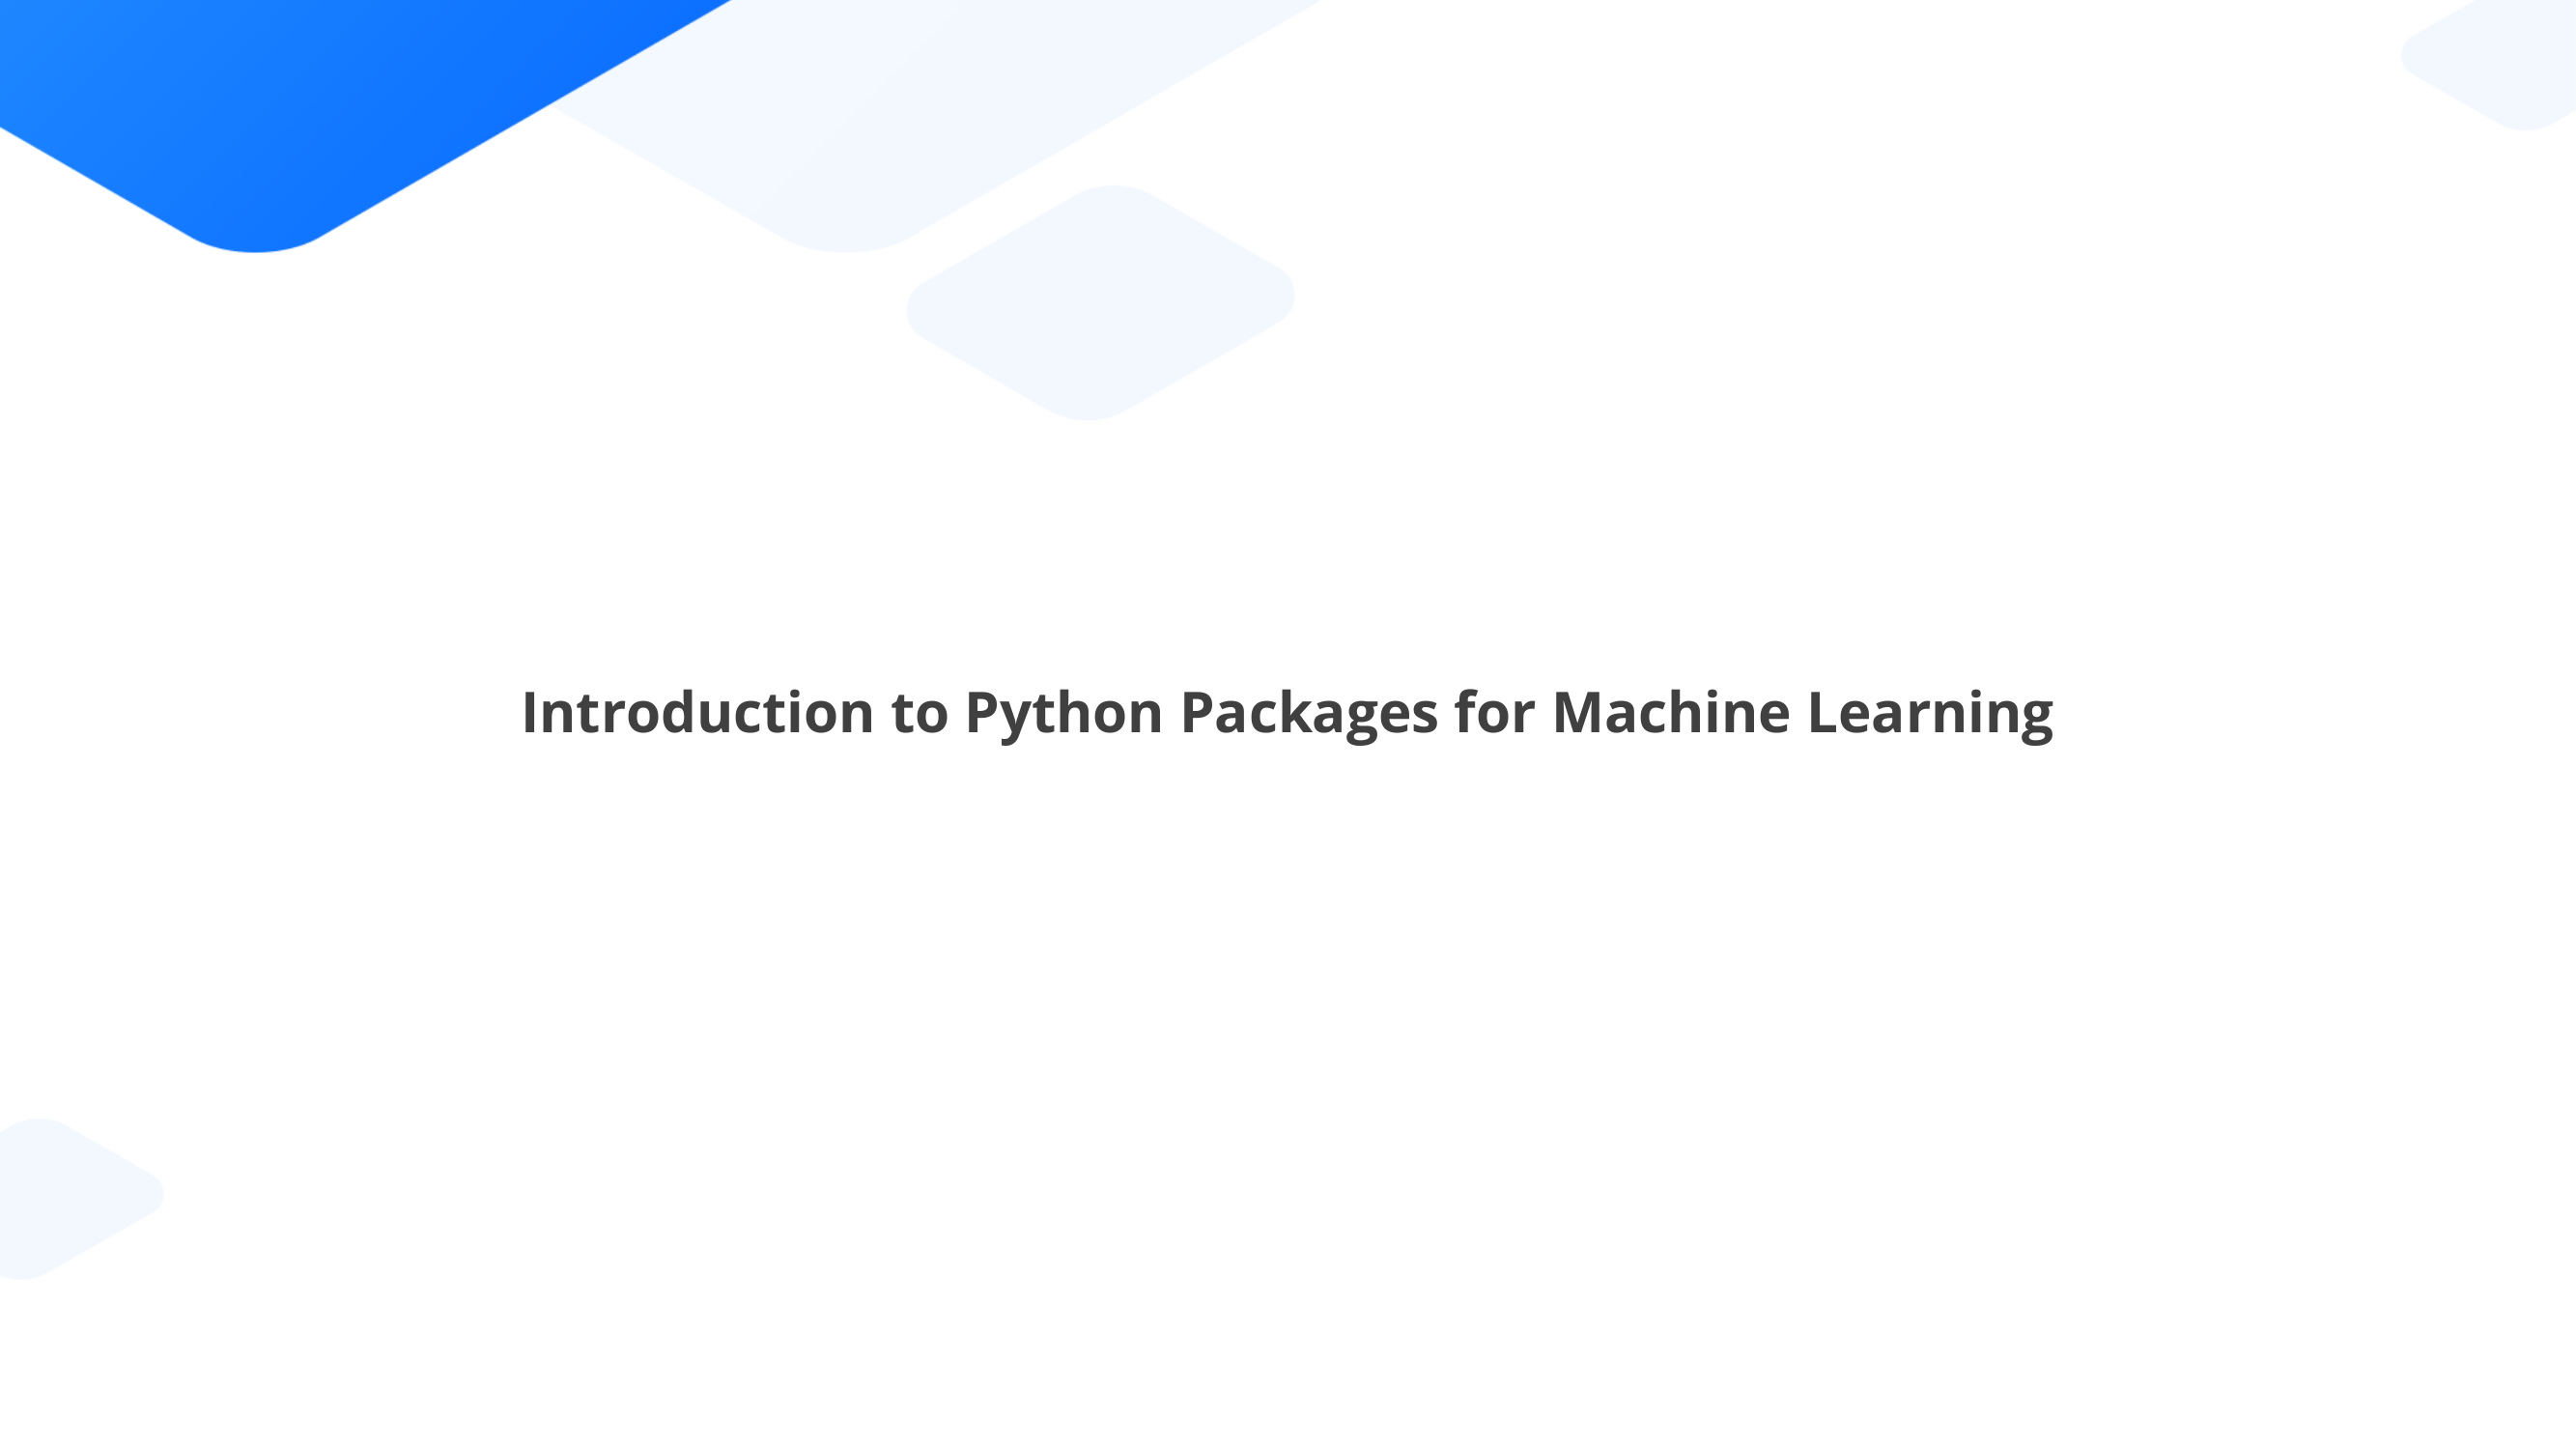

Introduction to Python Packages for Machine Learning